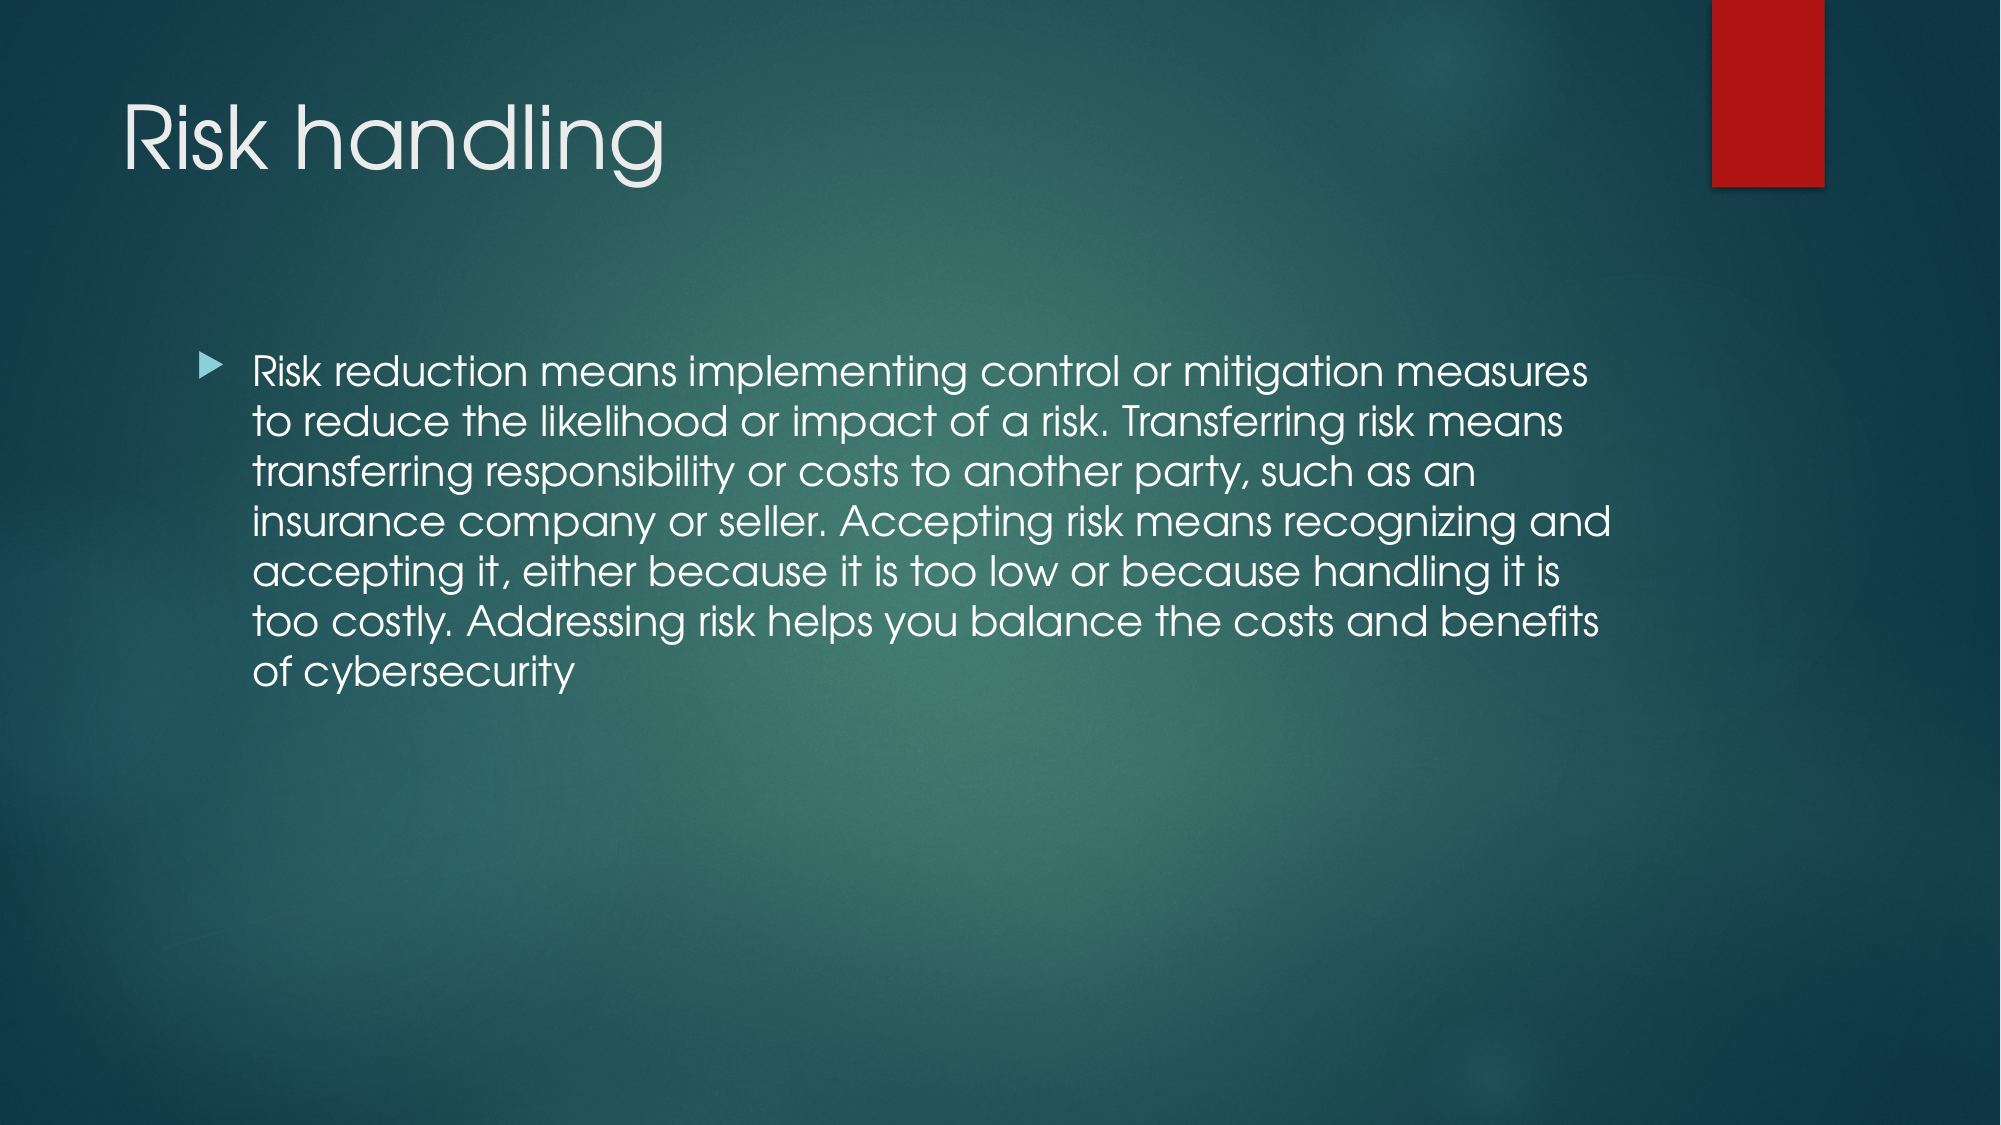

# Risk handling
Risk reduction means implementing control or mitigation measures to reduce the likelihood or impact of a risk. Transferring risk means transferring responsibility or costs to another party, such as an insurance company or seller. Accepting risk means recognizing and accepting it, either because it is too low or because handling it is too costly. Addressing risk helps you balance the costs and benefits of cybersecurity